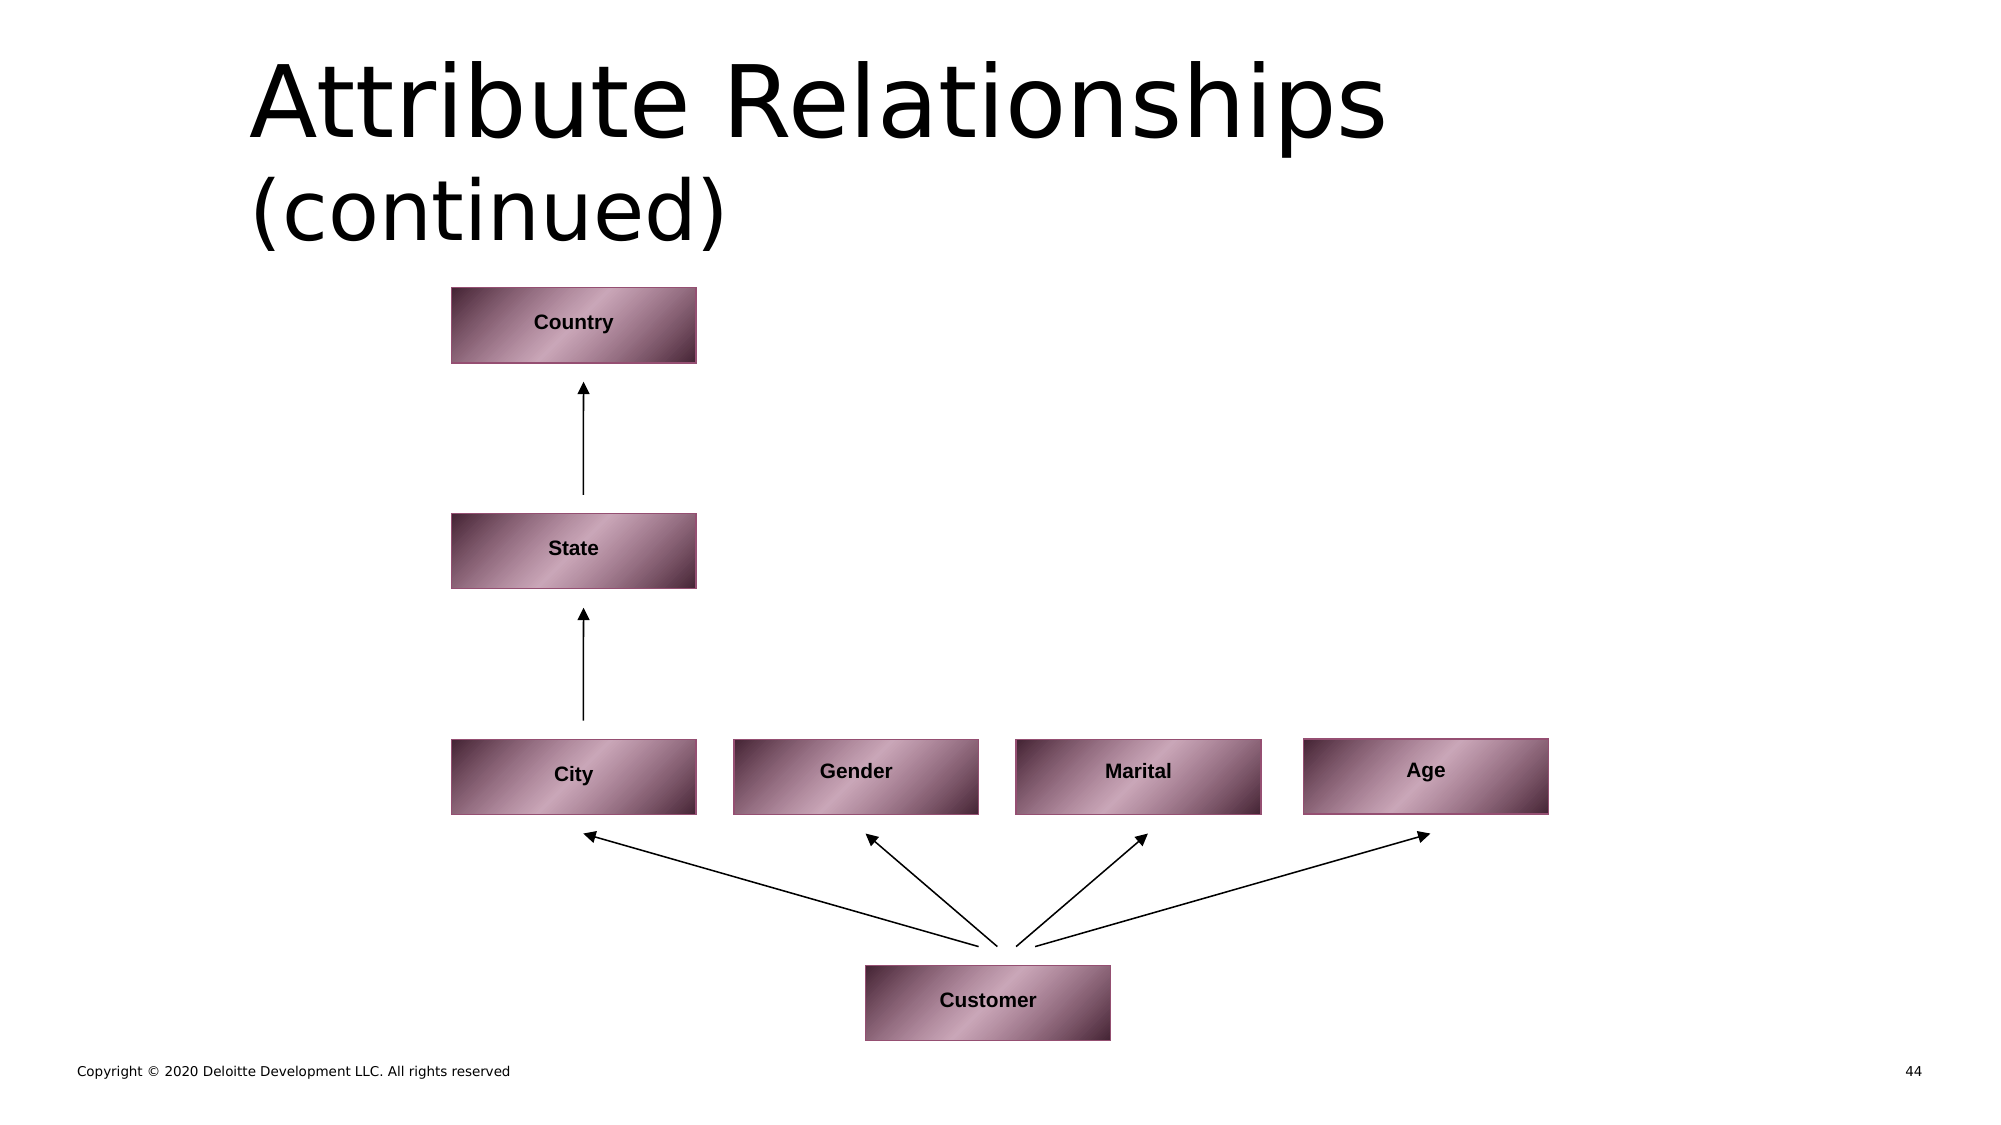

Attribute Relationships (continued)

Country

State

Age
Gender
Marital
City

Customer